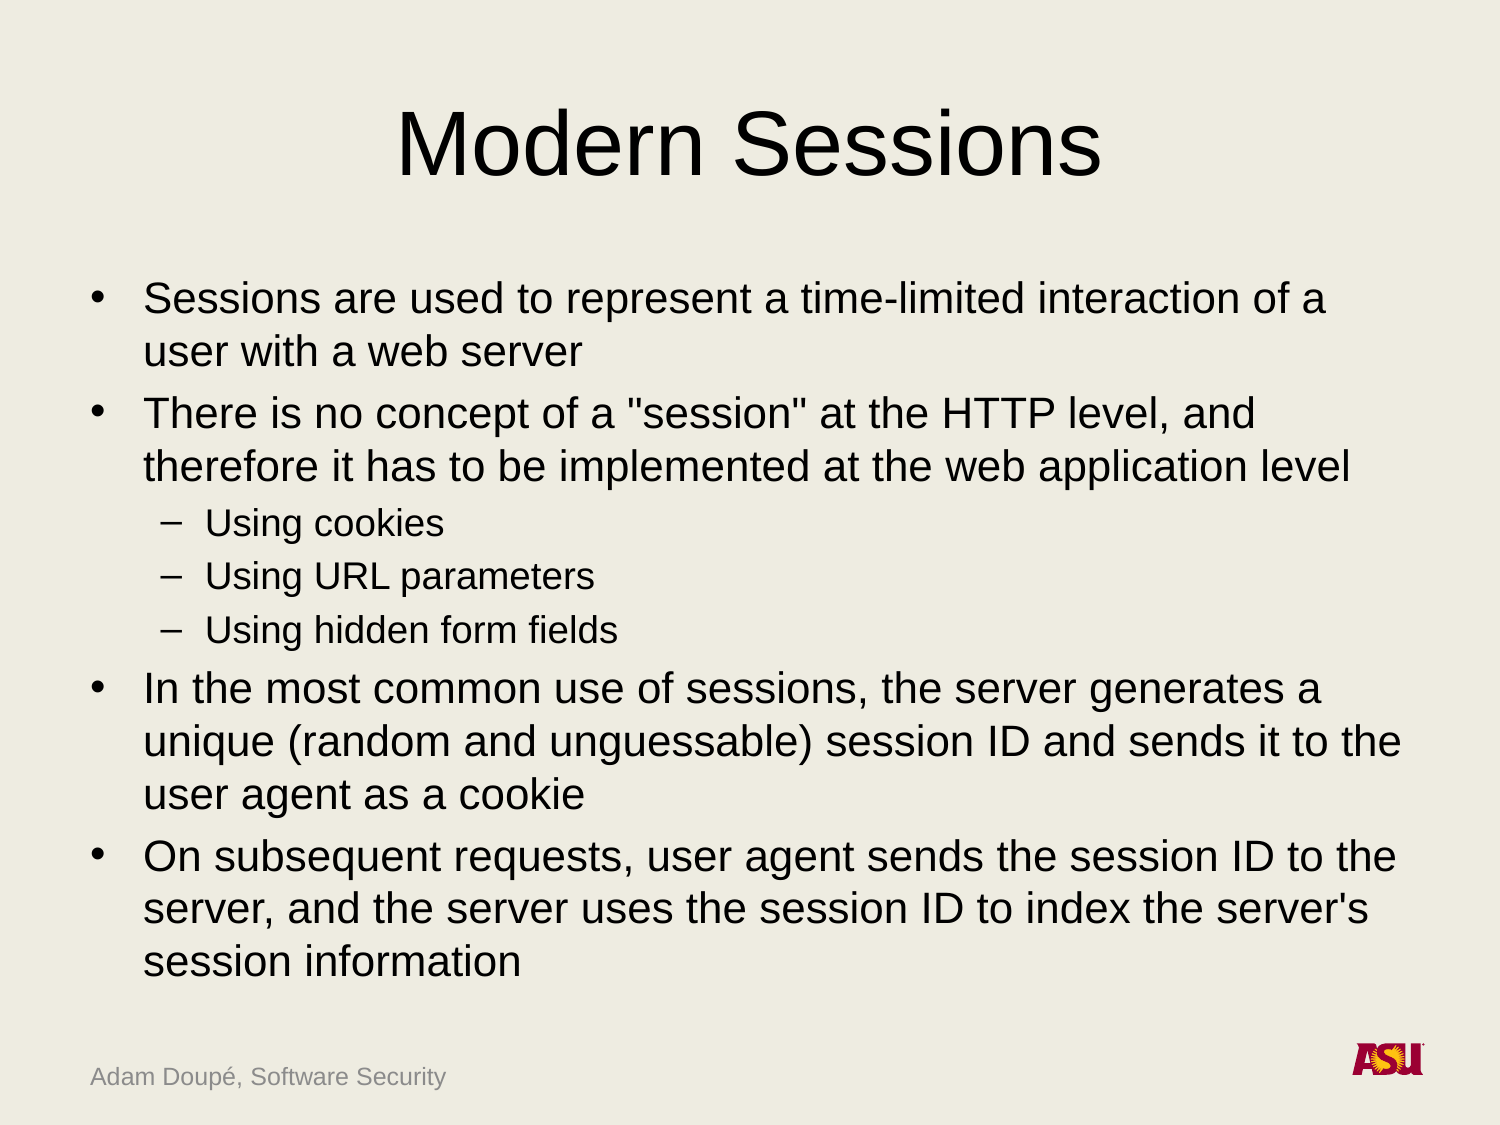

# Modern Sessions
Sessions are used to represent a time-limited interaction of a user with a web server
There is no concept of a "session" at the HTTP level, and therefore it has to be implemented at the web application level
Using cookies
Using URL parameters
Using hidden form fields
In the most common use of sessions, the server generates a unique (random and unguessable) session ID and sends it to the user agent as a cookie
On subsequent requests, user agent sends the session ID to the server, and the server uses the session ID to index the server's session information